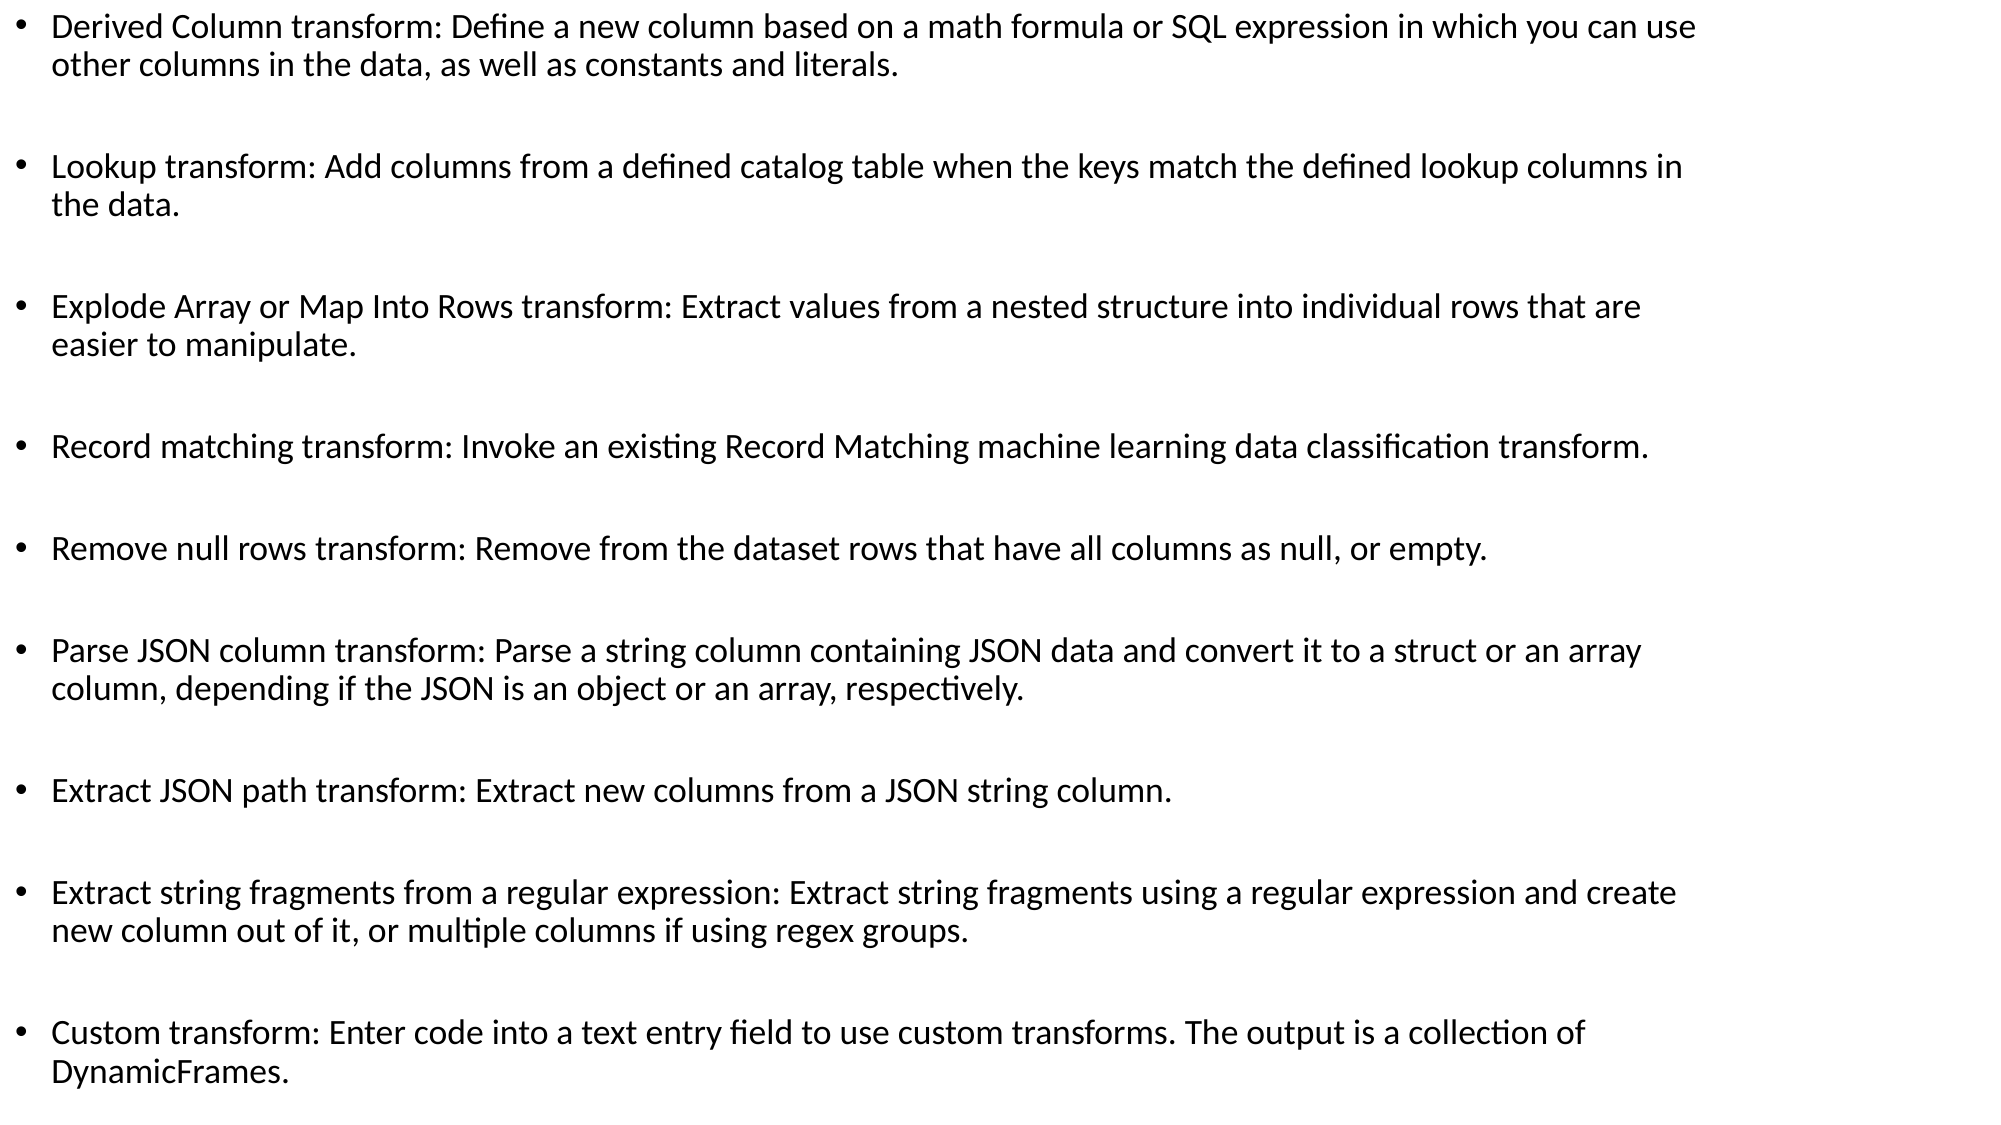

Derived Column transform: Define a new column based on a math formula or SQL expression in which you can use other columns in the data, as well as constants and literals.

Lookup transform: Add columns from a defined catalog table when the keys match the defined lookup columns in the data.

Explode Array or Map Into Rows transform: Extract values from a nested structure into individual rows that are easier to manipulate.

Record matching transform: Invoke an existing Record Matching machine learning data classification transform.

Remove null rows transform: Remove from the dataset rows that have all columns as null, or empty.

Parse JSON column transform: Parse a string column containing JSON data and convert it to a struct or an array column, depending if the JSON is an object or an array, respectively.

Extract JSON path transform: Extract new columns from a JSON string column.

Extract string fragments from a regular expression: Extract string fragments using a regular expression and create new column out of it, or multiple columns if using regex groups.

Custom transform: Enter code into a text entry field to use custom transforms. The output is a collection of DynamicFrames.